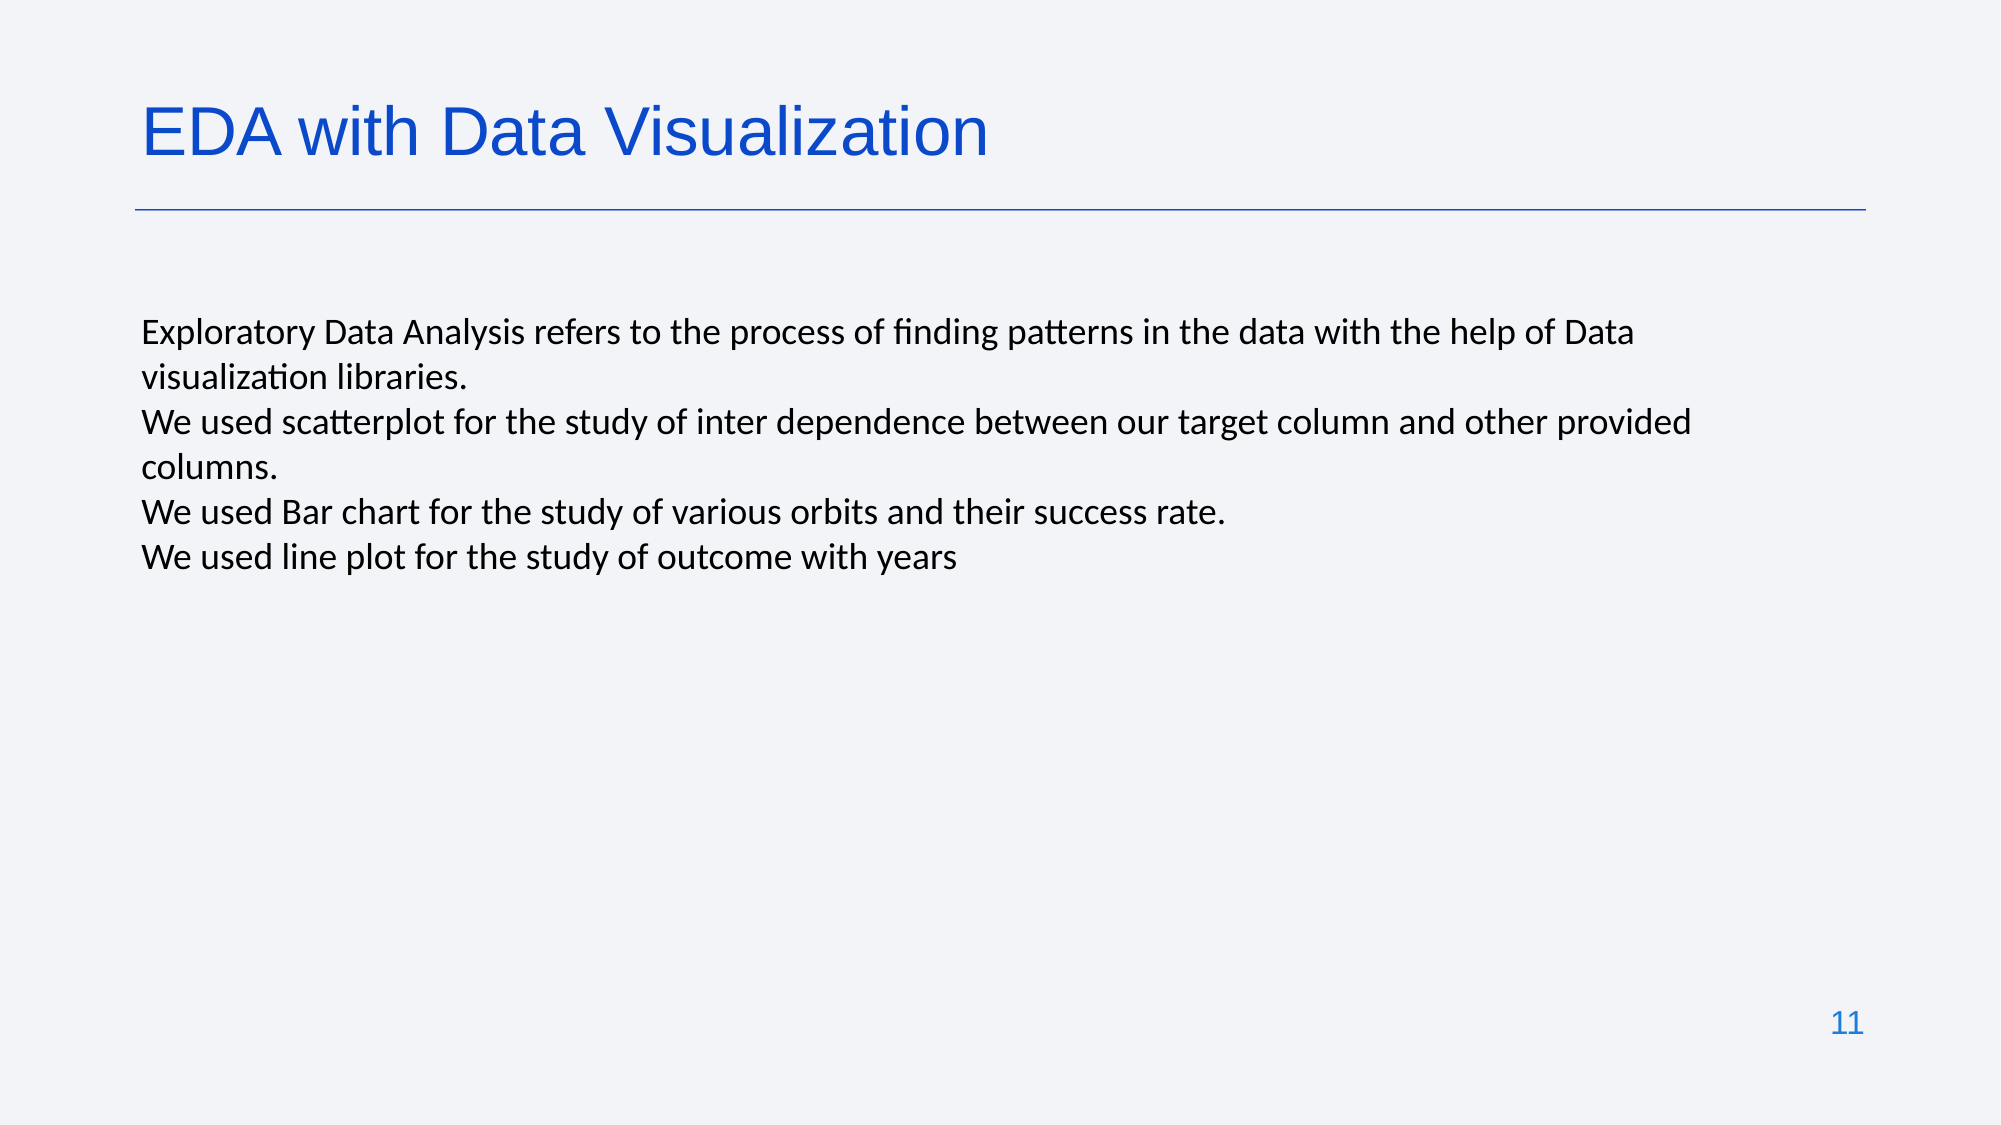

EDA with Data Visualization
Exploratory Data Analysis refers to the process of finding patterns in the data with the help of Data visualization libraries.
We used scatterplot for the study of inter dependence between our target column and other provided columns.
We used Bar chart for the study of various orbits and their success rate.
We used line plot for the study of outcome with years
11